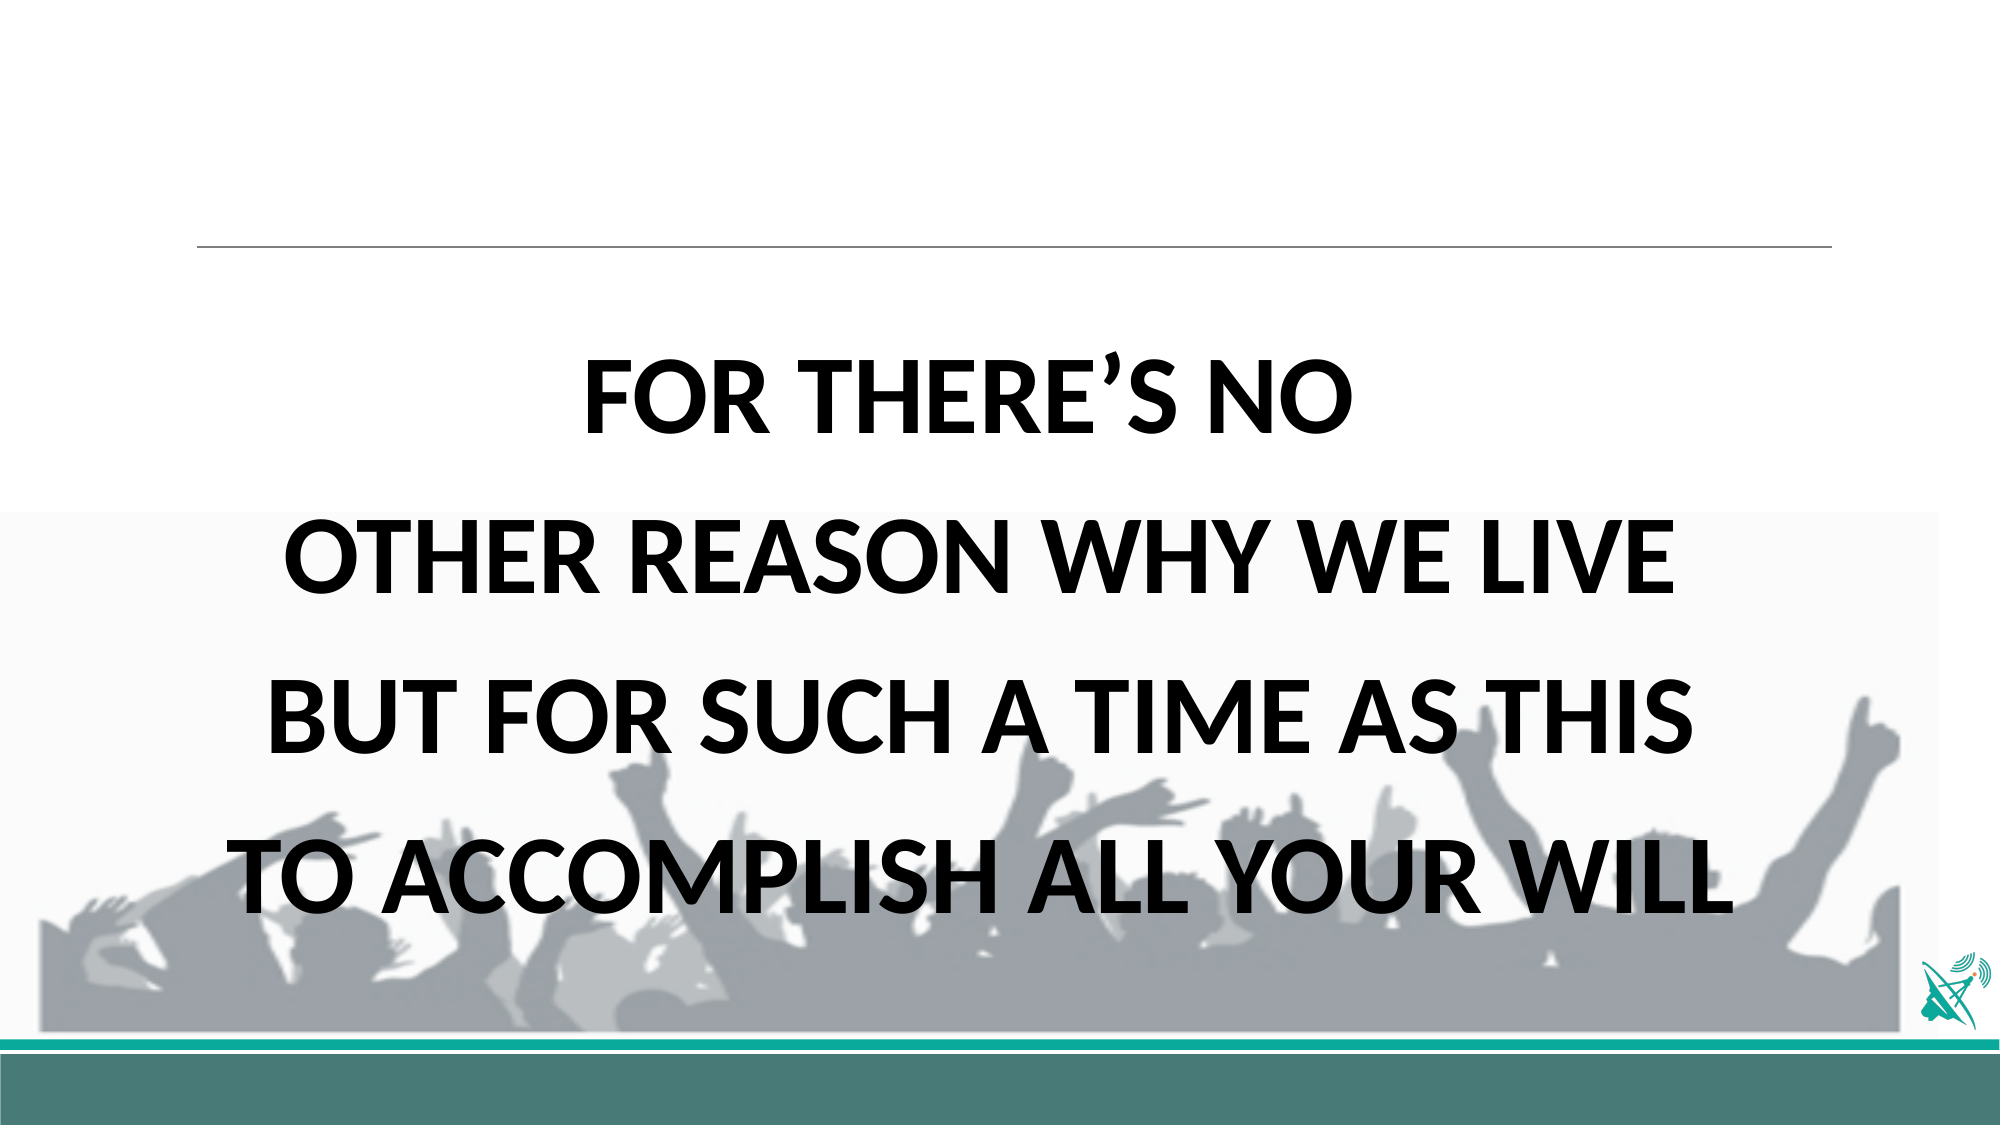

#
FOR THERE’S NO
OTHER REASON WHY WE LIVE
BUT FOR SUCH A TIME AS THIS
TO ACCOMPLISH ALL YOUR WILL